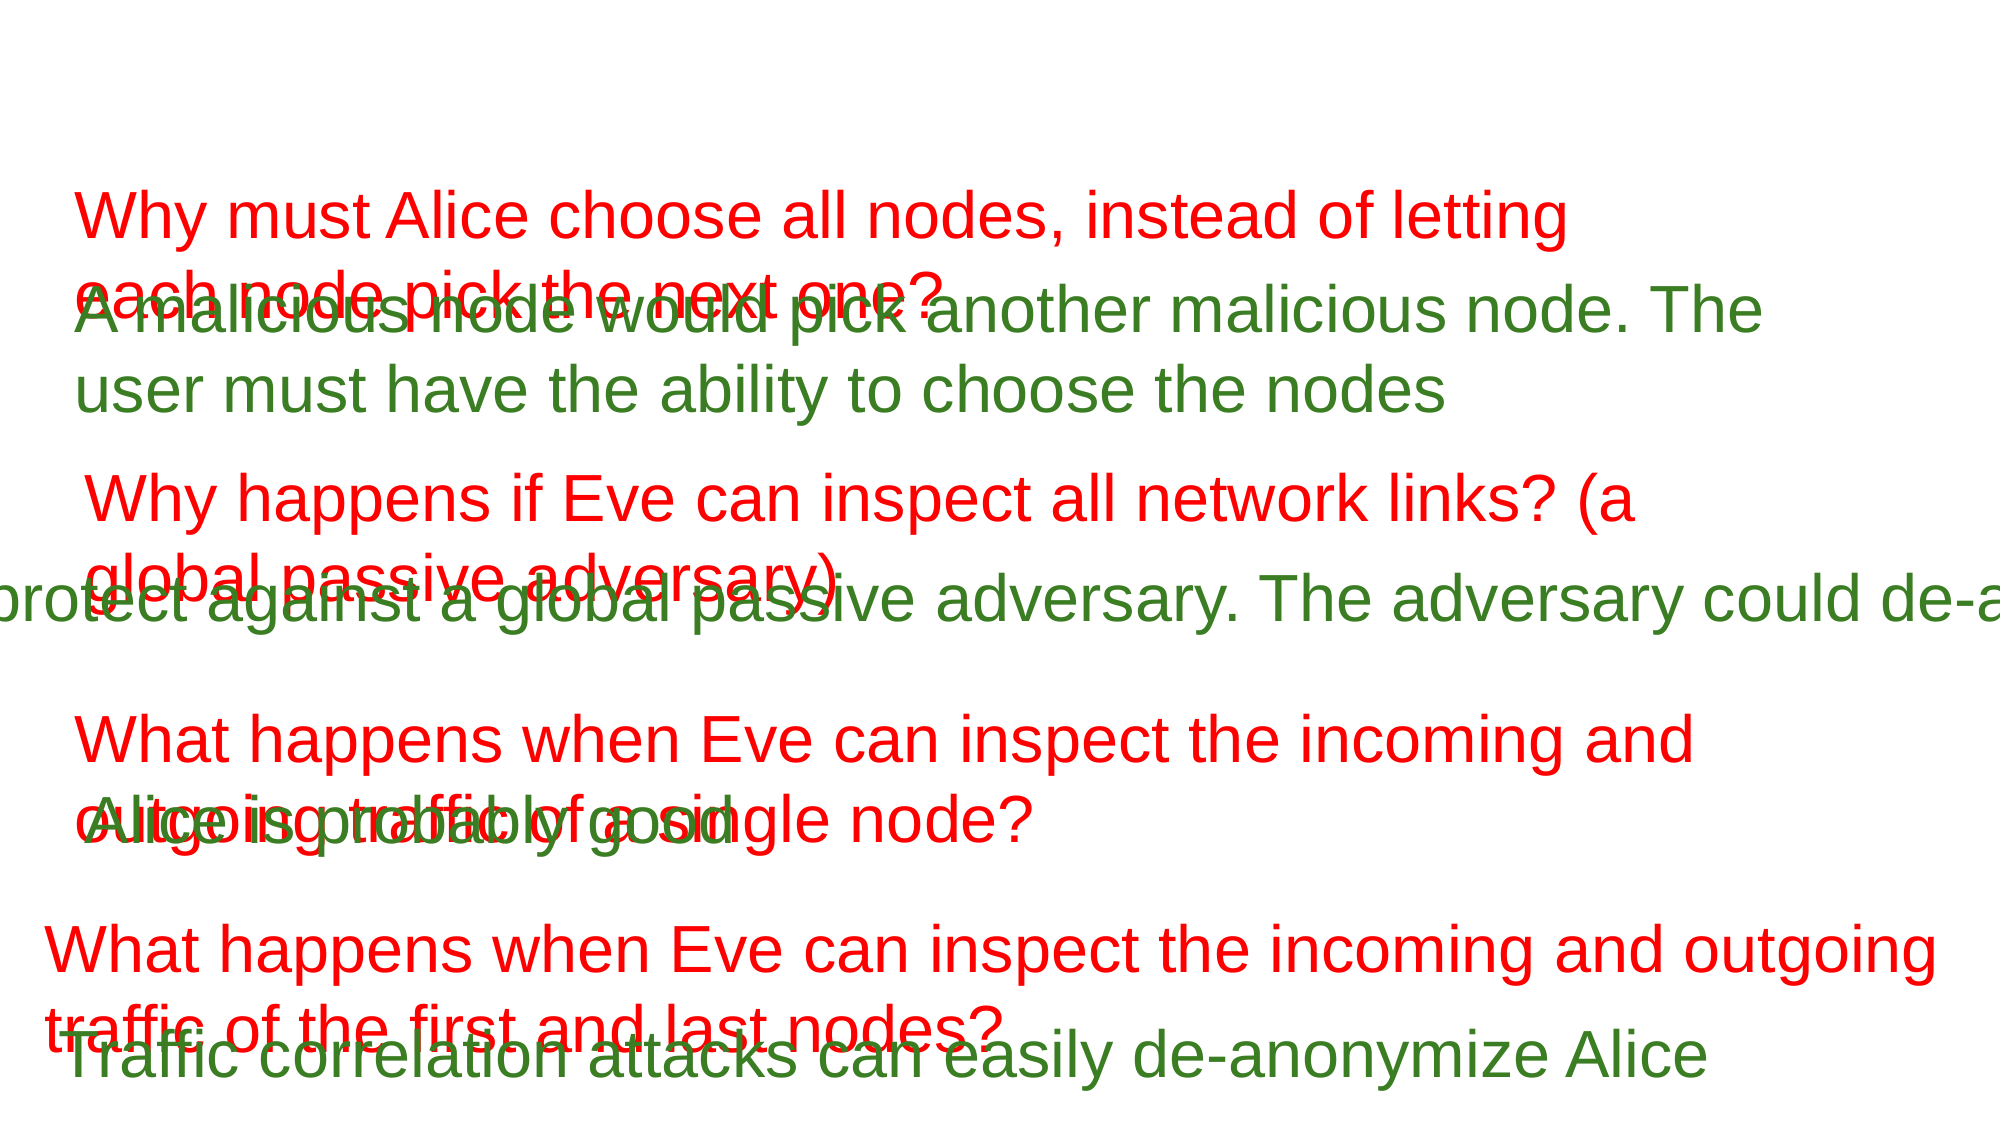

Why must Alice choose all nodes, instead of letting each node pick the next one?
A malicious node would pick another malicious node. The user must have the ability to choose the nodes
Why happens if Eve can inspect all network links? (a global passive adversary)
Tor does not protect against a global passive adversary. The adversary could de-anonymize Alice.

What happens when Eve can inspect the incoming and outgoing traffic of a single node?
Alice is probably good
What happens when Eve can inspect the incoming and outgoing traffic of the first and last nodes?

Traffic correlation attacks can easily de-anonymize Alice